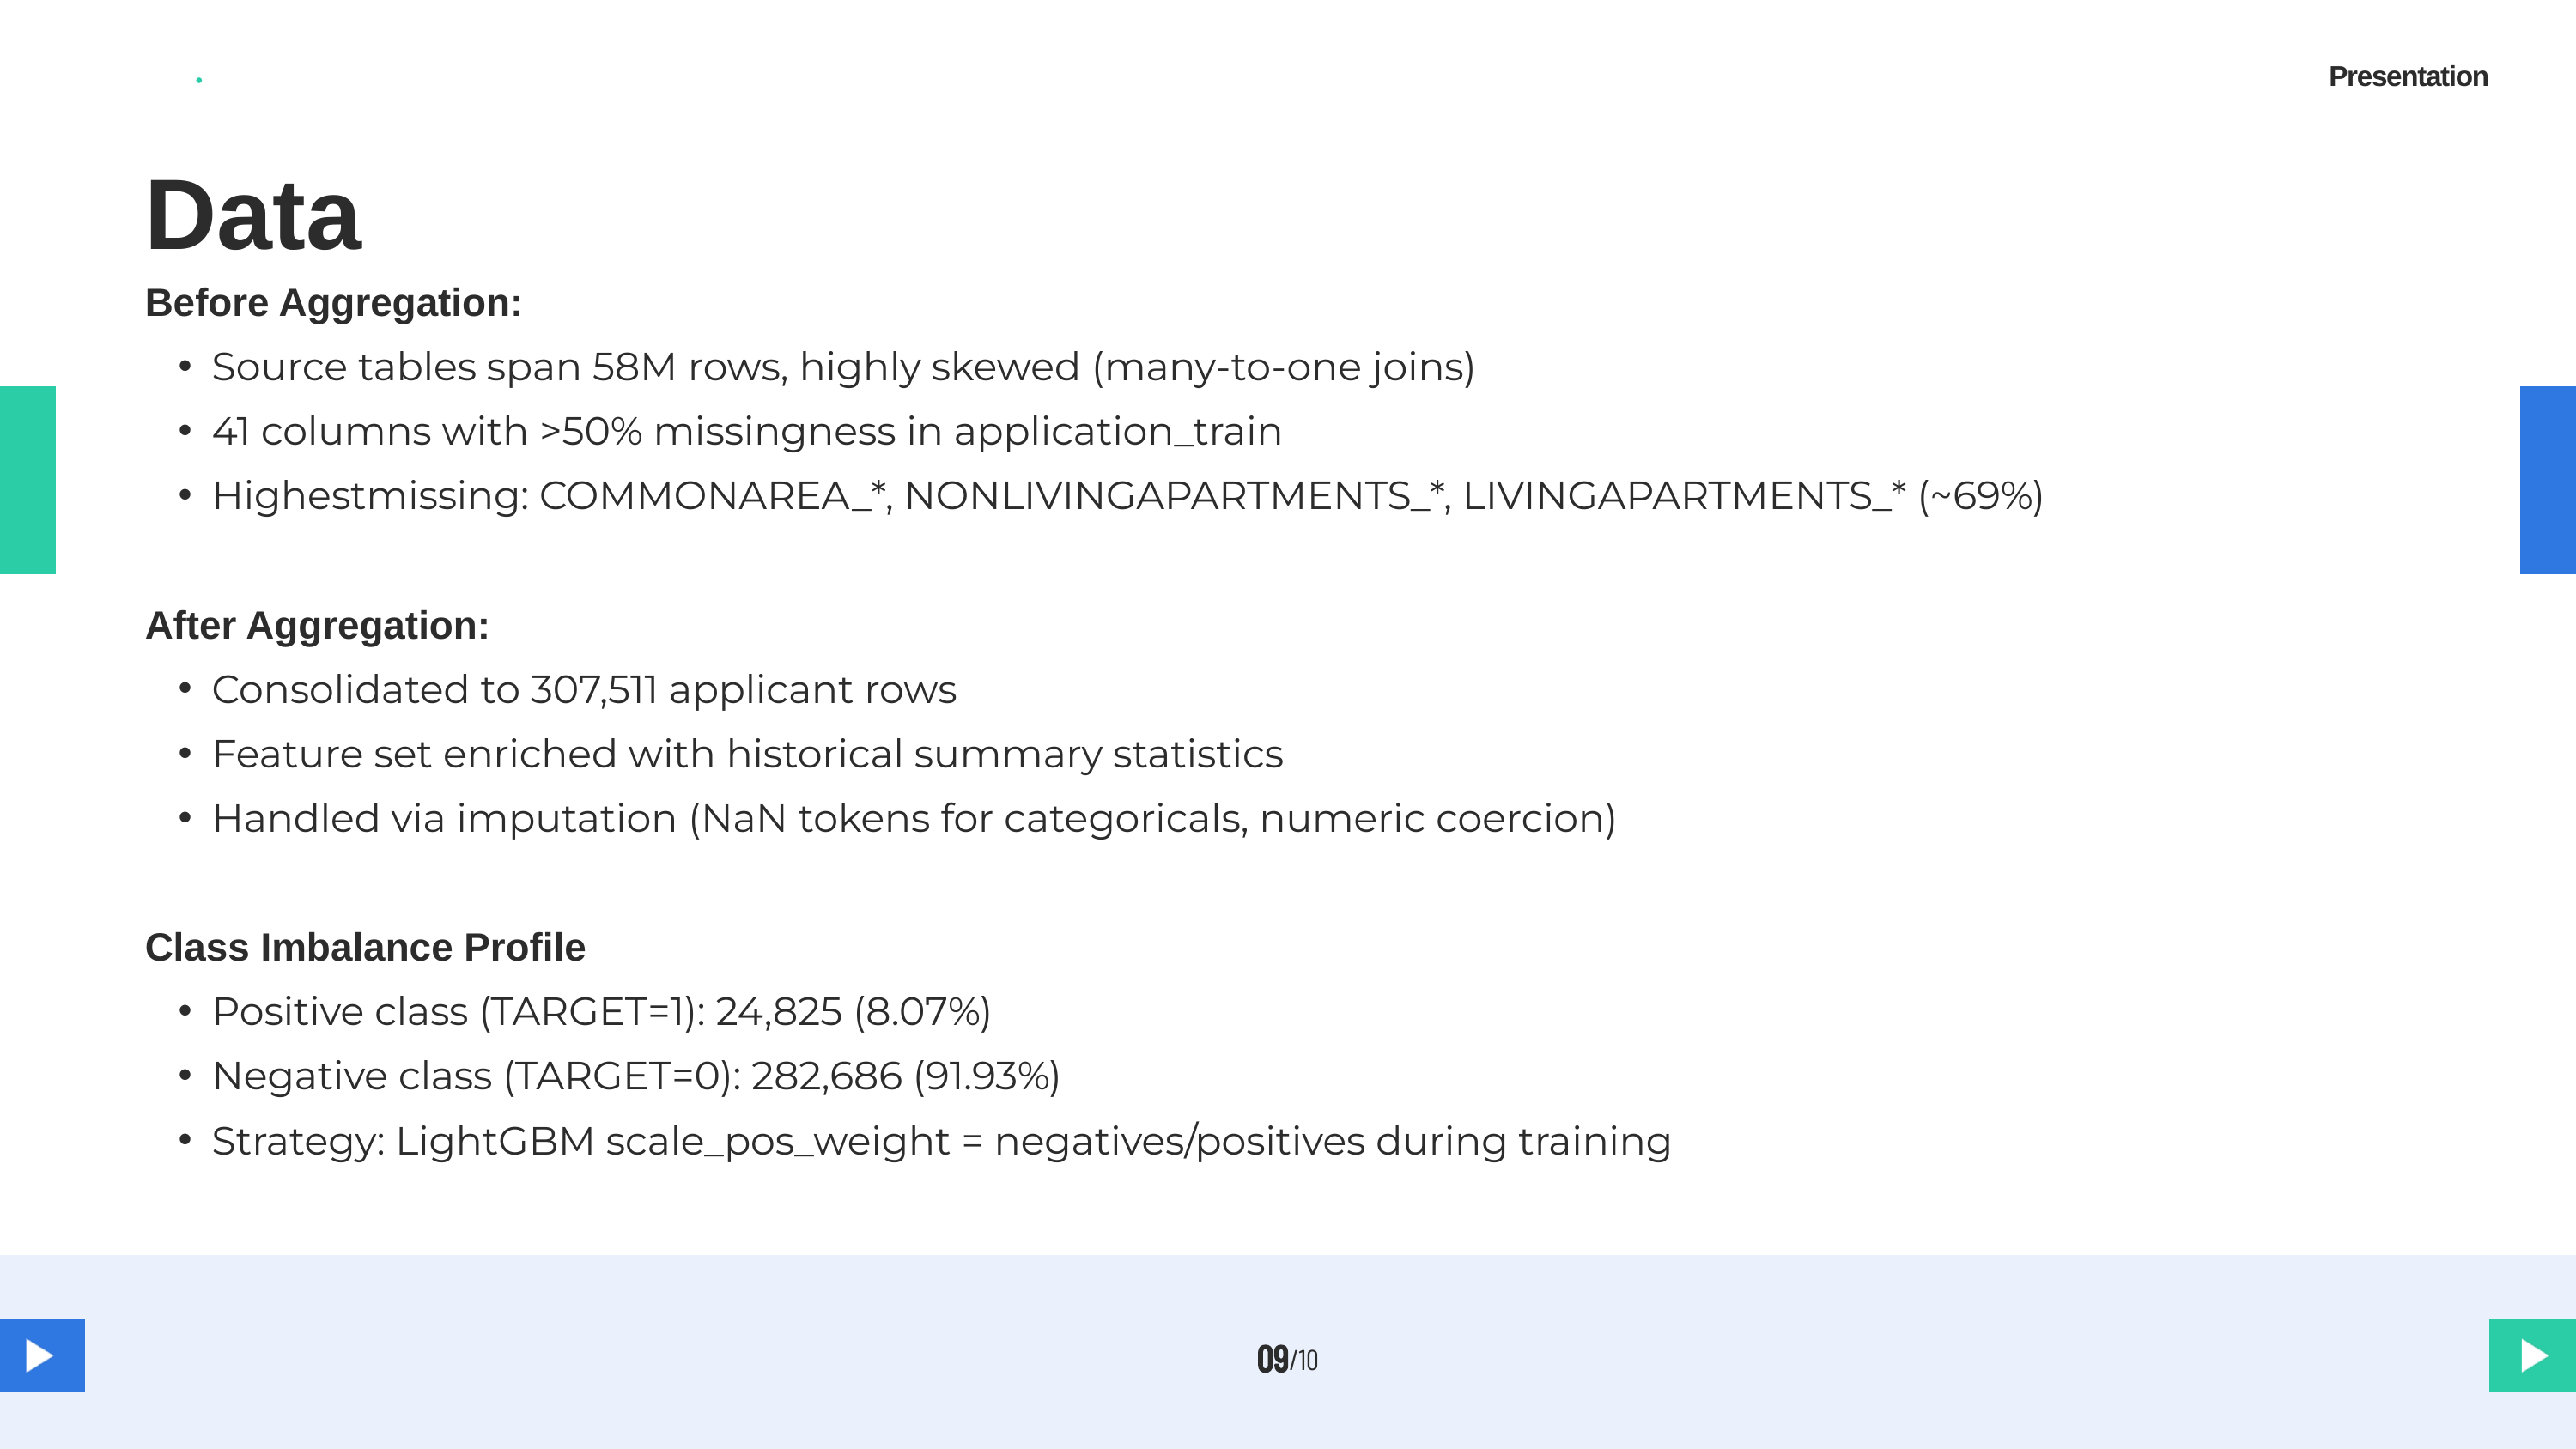

Presentation

Data
Before Aggregation:
Source tables span 58M rows, highly skewed (many-to-one joins)
41 columns with >50% missingness in application_train
Highestmissing: COMMONAREA_*, NONLIVINGAPARTMENTS_*, LIVINGAPARTMENTS_* (~69%)

After Aggregation:
Consolidated to 307,511 applicant rows
Feature set enriched with historical summary statistics
Handled via imputation (NaN tokens for categoricals, numeric coercion)

Class Imbalance Profile
Positive class (TARGET=1): 24,825 (8.07%)
Negative class (TARGET=0): 282,686 (91.93%)
Strategy: LightGBM scale_pos_weight = negatives/positives during training

09
/
10